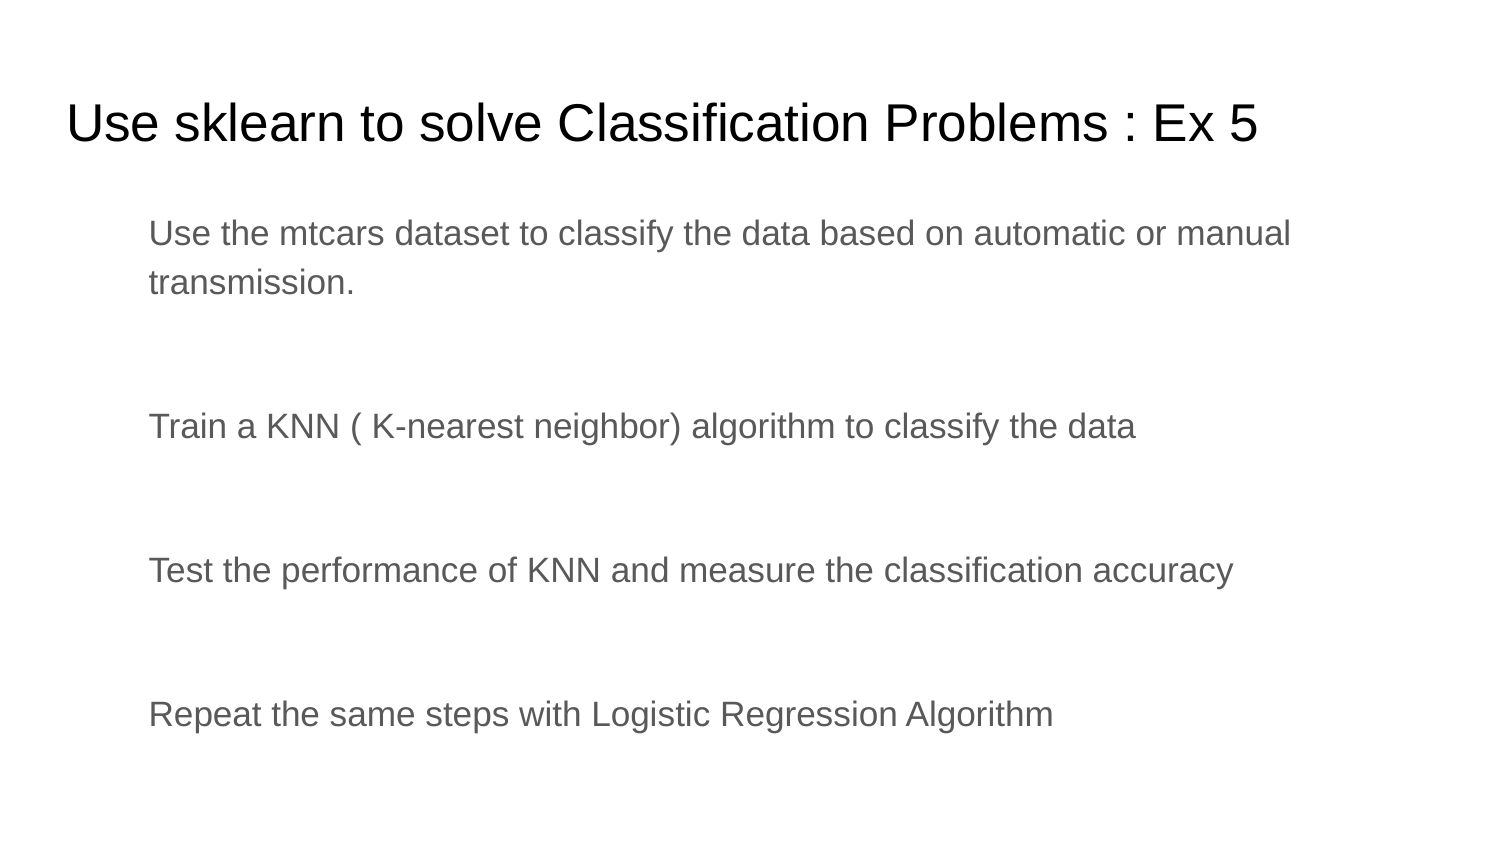

# Use sklearn to solve Classification Problems : Ex 5
Use the mtcars dataset to classify the data based on automatic or manual transmission.

Train a KNN ( K-nearest neighbor) algorithm to classify the data

Test the performance of KNN and measure the classification accuracy

Repeat the same steps with Logistic Regression Algorithm